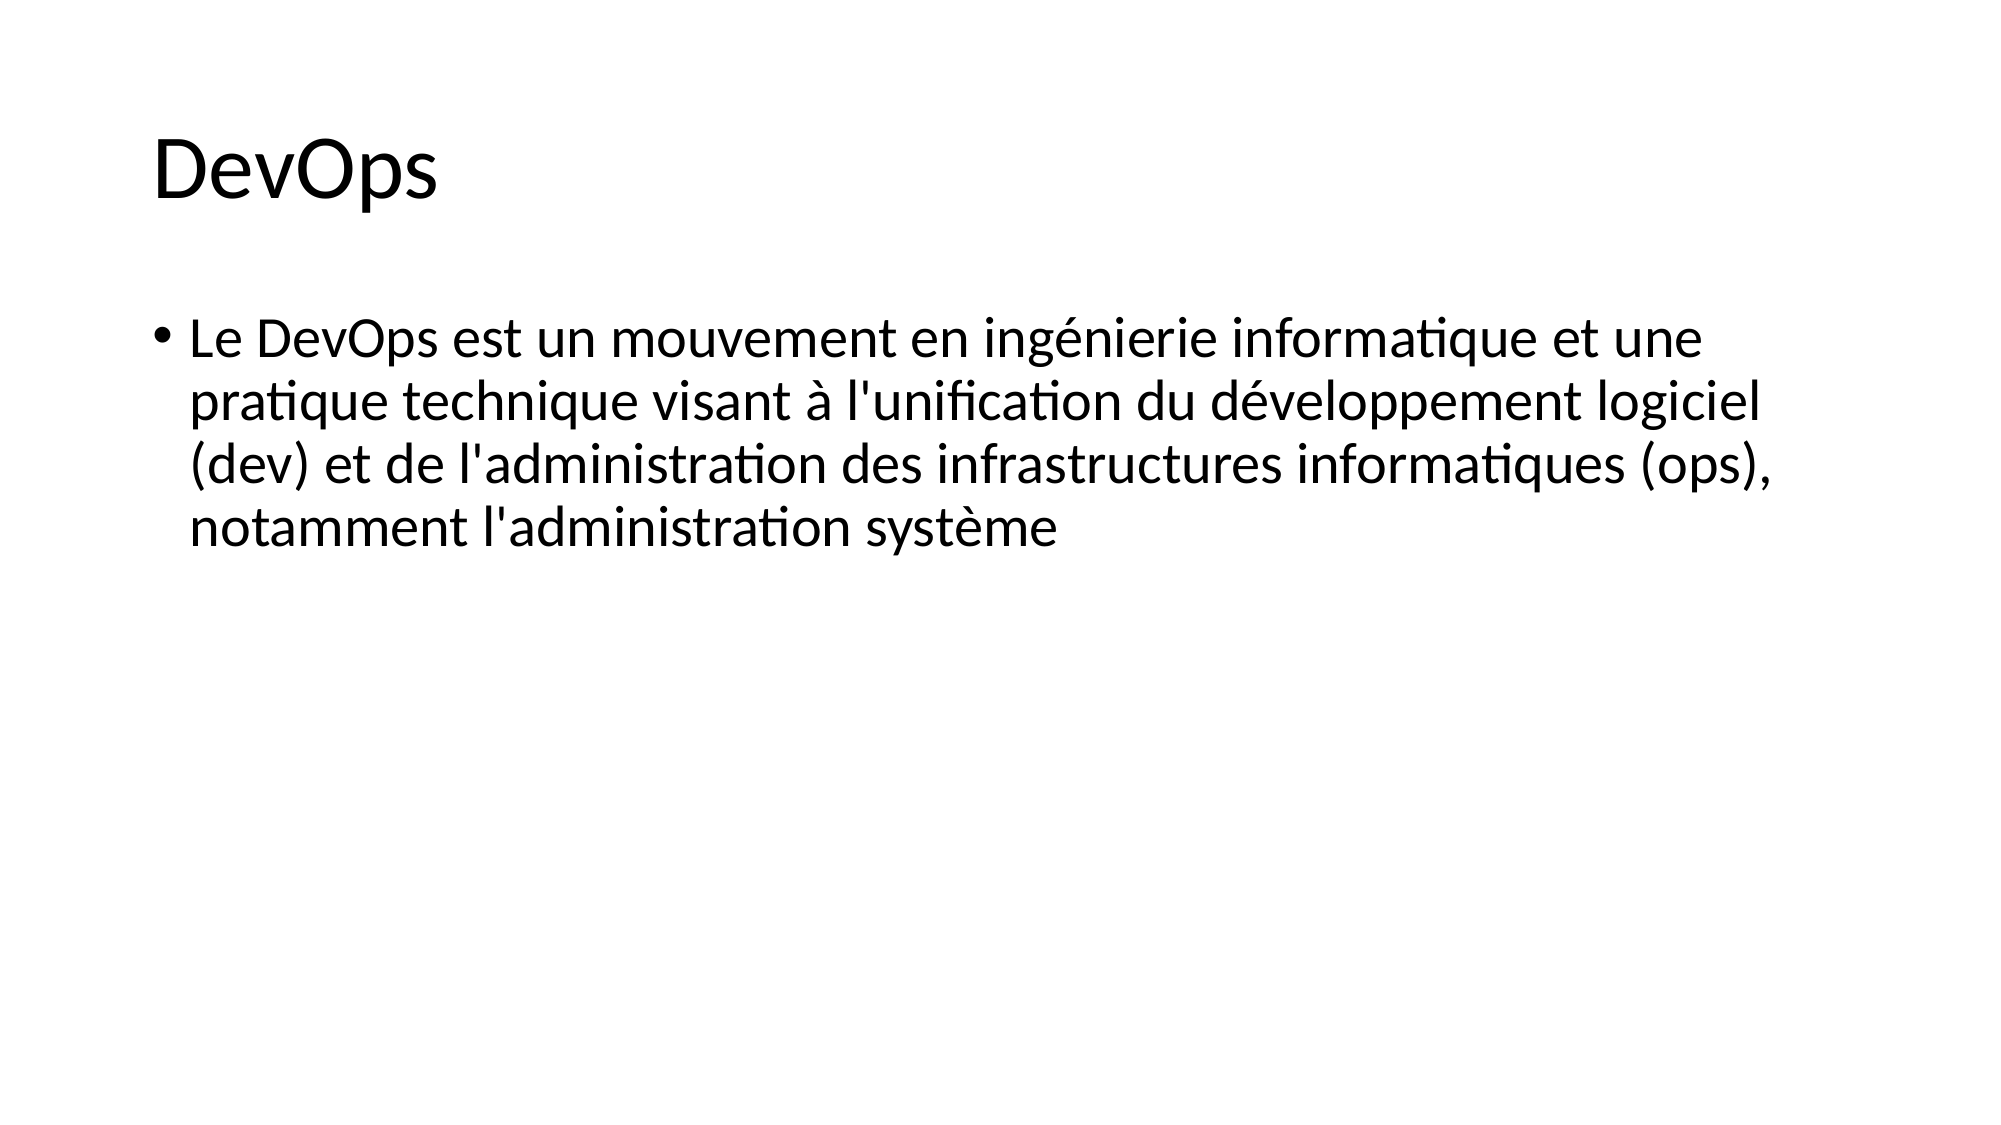

# DevOps
Le DevOps est un mouvement en ingénierie informatique et une pratique technique visant à l'unification du développement logiciel (dev) et de l'administration des infrastructures informatiques (ops), notamment l'administration système